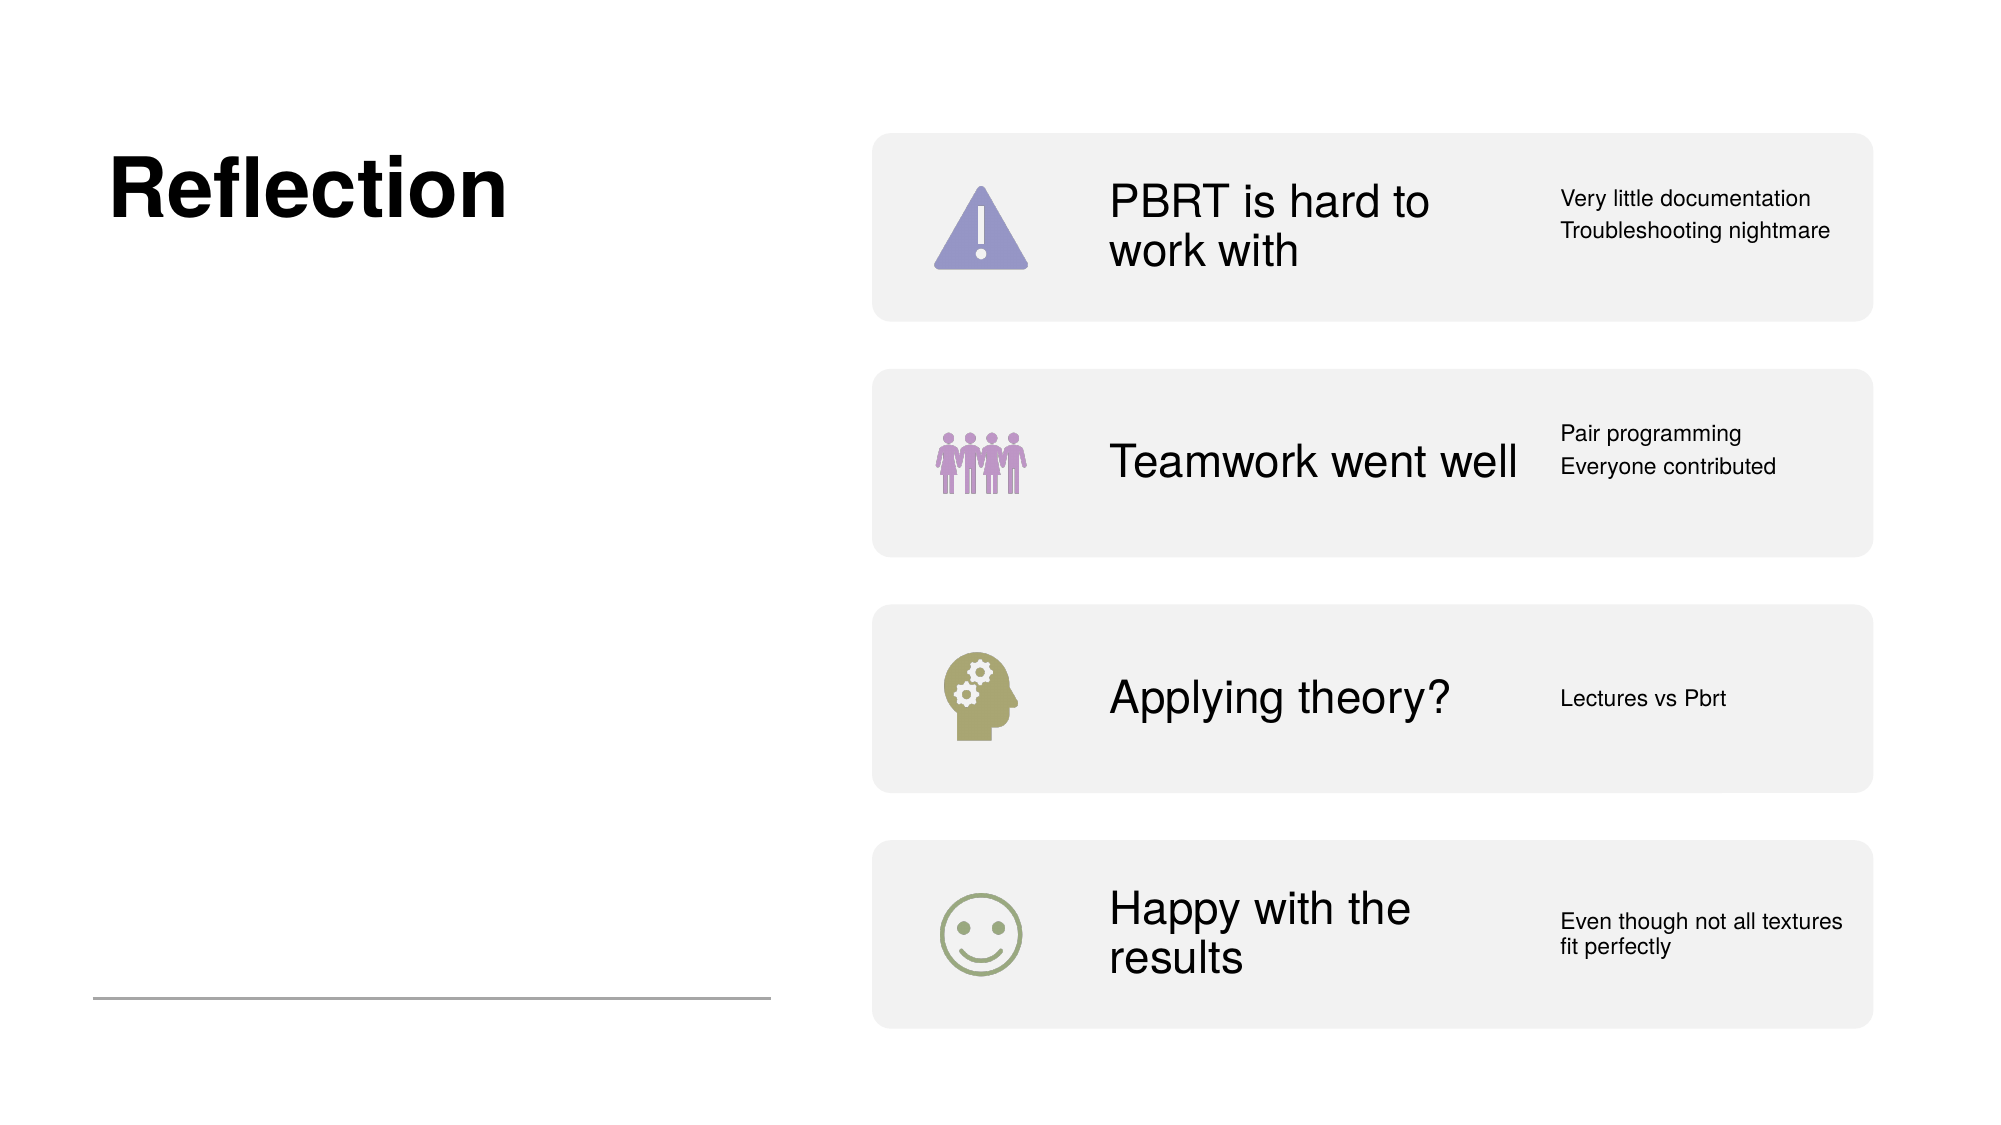

# Reflection
PBRT is hard to work with
Very little documentation
Troubleshooting nightmare
Teamwork went well
Pair programming
Everyone contributed
Applying theory?
Lectures vs Pbrt
Happy with the results
Even though not all textures fit perfectly